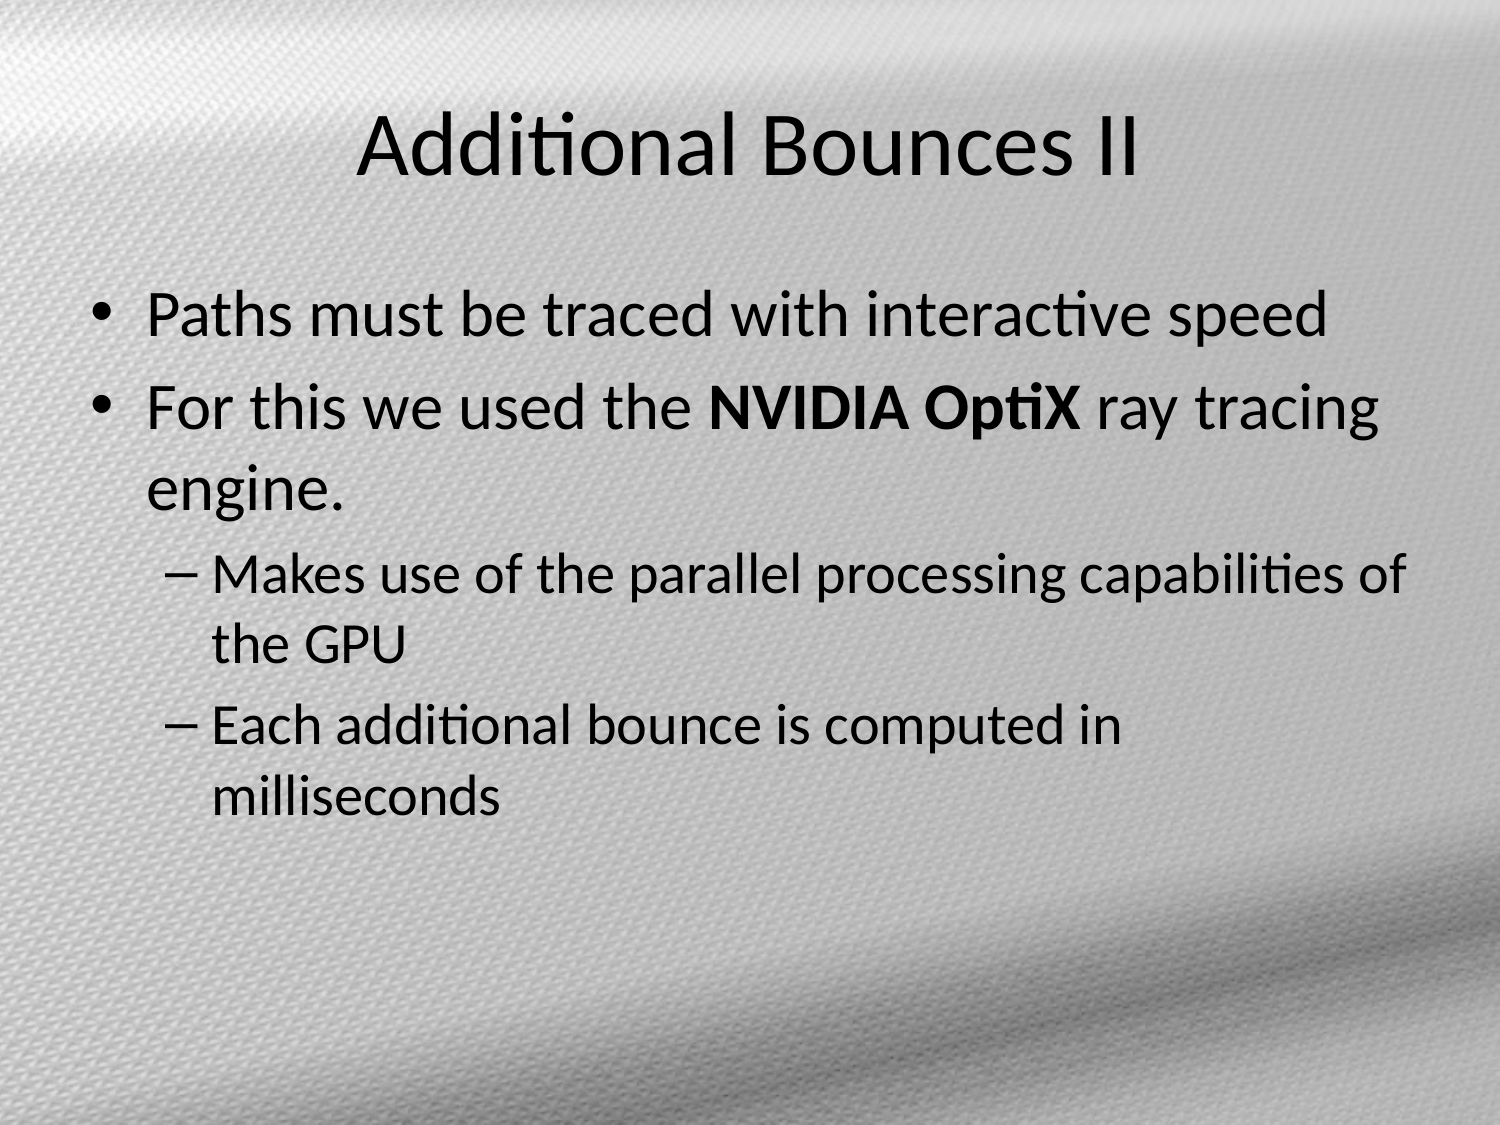

# Additional Bounces II
Paths must be traced with interactive speed
For this we used the NVIDIA OptiX ray tracing engine.
Makes use of the parallel processing capabilities of the GPU
Each additional bounce is computed in milliseconds